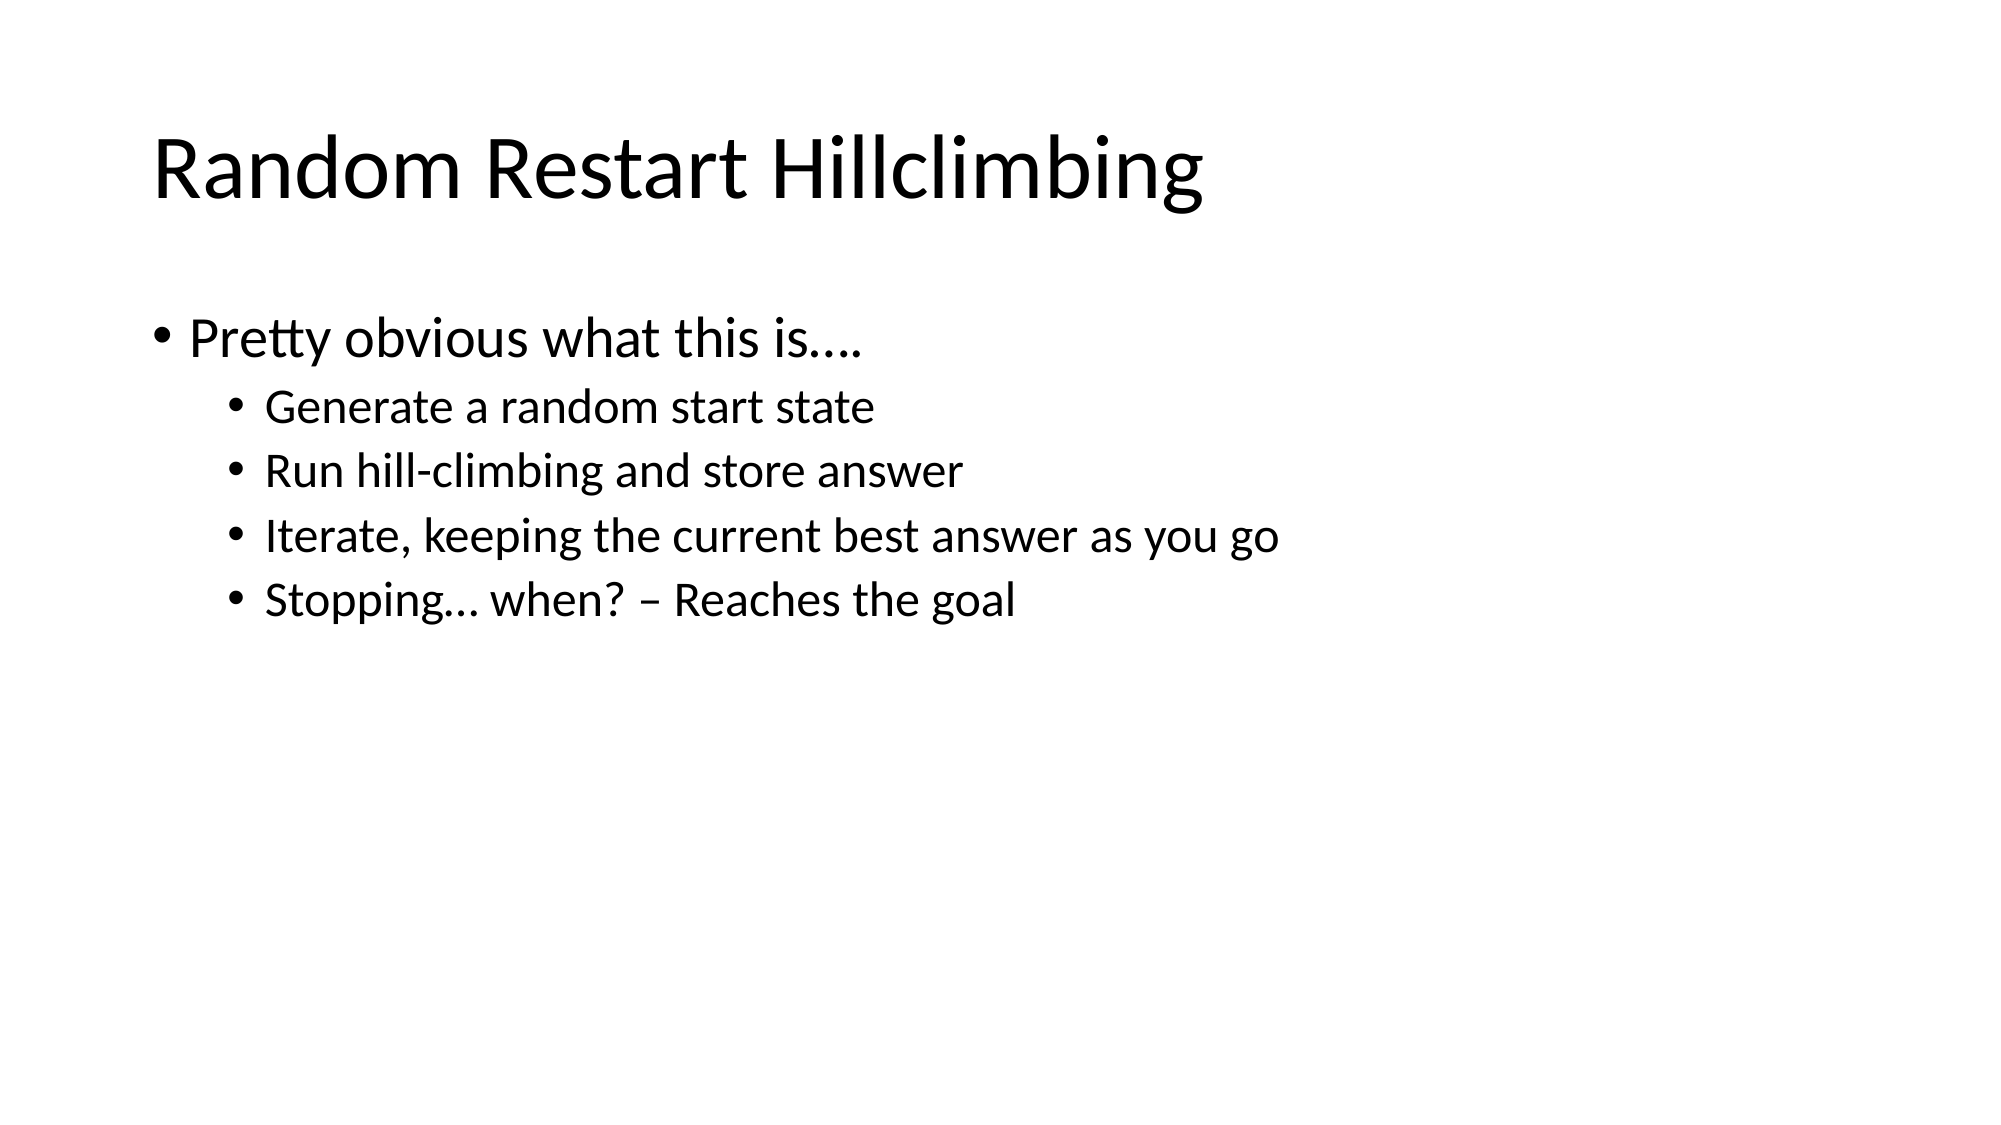

# Random Restart Hillclimbing
Pretty obvious what this is….
Generate a random start state
Run hill-climbing and store answer
Iterate, keeping the current best answer as you go
Stopping… when? – Reaches the goal